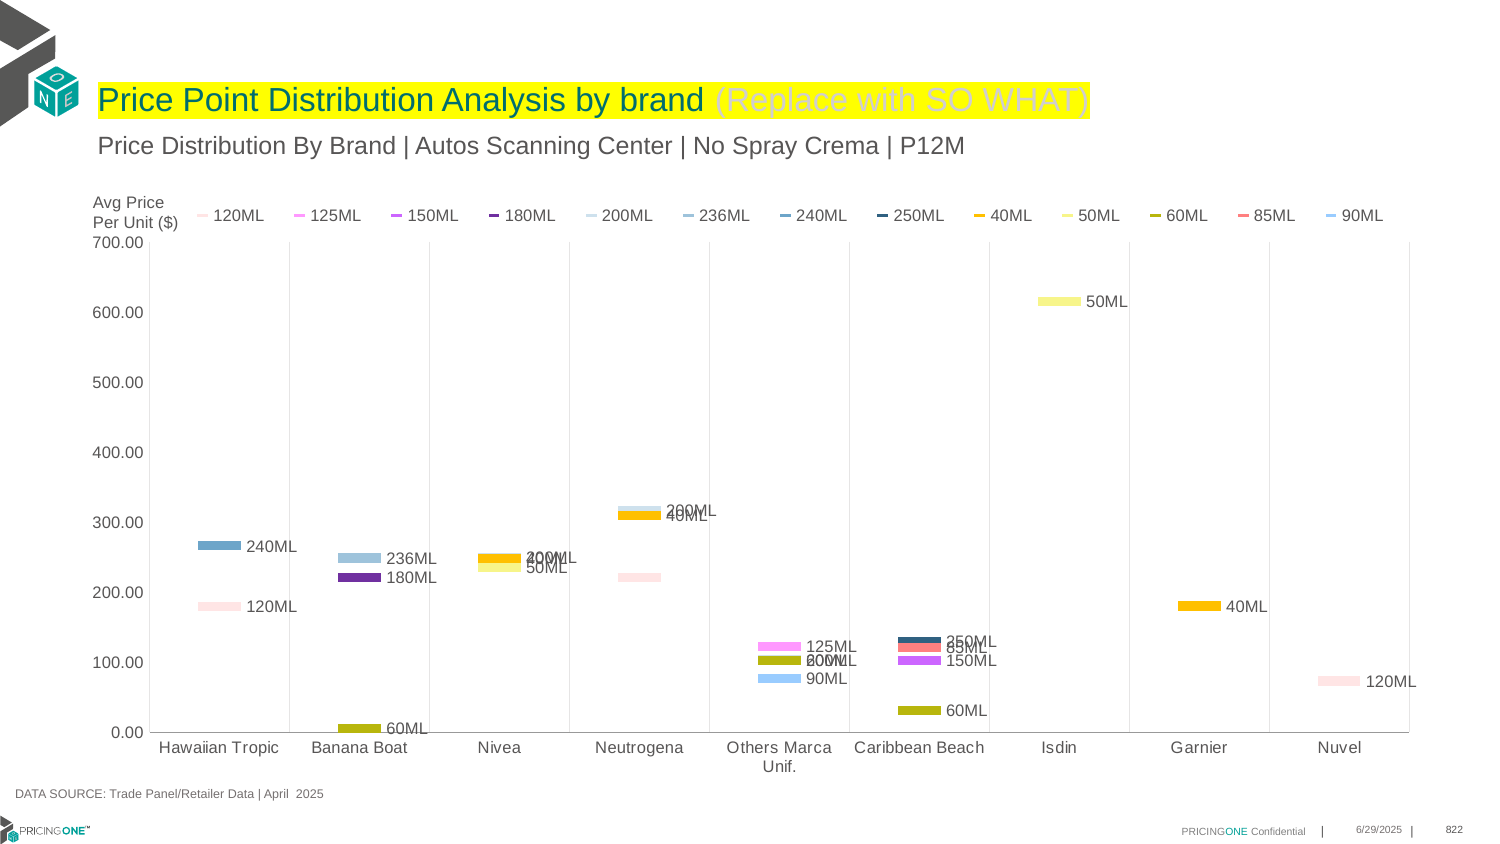

# Price Point Distribution Analysis by brand (Replace with SO WHAT)
Price Distribution By Brand | Autos Scanning Center | No Spray Crema | P12M

### Chart

| Category | 120ML | 125ML | 150ML | 180ML | 200ML | 236ML | 240ML | 250ML | 40ML | 50ML | 60ML | 85ML | 90ML |
|---|---|---|---|---|---|---|---|---|---|---|---|---|---|
| Hawaiian Tropic | 179.3205 | None | None | None | None | None | 266.2659 | None | None | None | None | None | None |
| Banana Boat | None | None | None | 221.3121 | None | 248.871 | None | None | None | None | 5.5556 | None | None |
| Nivea | None | None | None | None | 249.6877 | None | None | None | 248.5 | 234.9486 | None | None | None |
| Neutrogena | 221.2674 | None | None | None | 316.8095 | None | None | None | 309.9196 | None | None | None | None |
| Others Marca Unif. | None | 122.8184 | None | None | 103.1872 | None | None | None | None | None | 102.3939 | None | 76.3912 |
| Caribbean Beach | None | None | 102.264 | None | None | None | None | 129.6355 | None | None | 31.3235 | 120.8519 | None |
| Isdin | None | None | None | None | None | None | None | None | None | 614.8187 | None | None | None |
| Garnier | None | None | None | None | None | None | None | None | 180.0954 | None | None | None | None |
| Nuvel | 73.0856 | None | None | None | None | None | None | None | None | None | None | None | None |
Avg Price
Per Unit ($)
DATA SOURCE: Trade Panel/Retailer Data | April  2025
6/29/2025
822